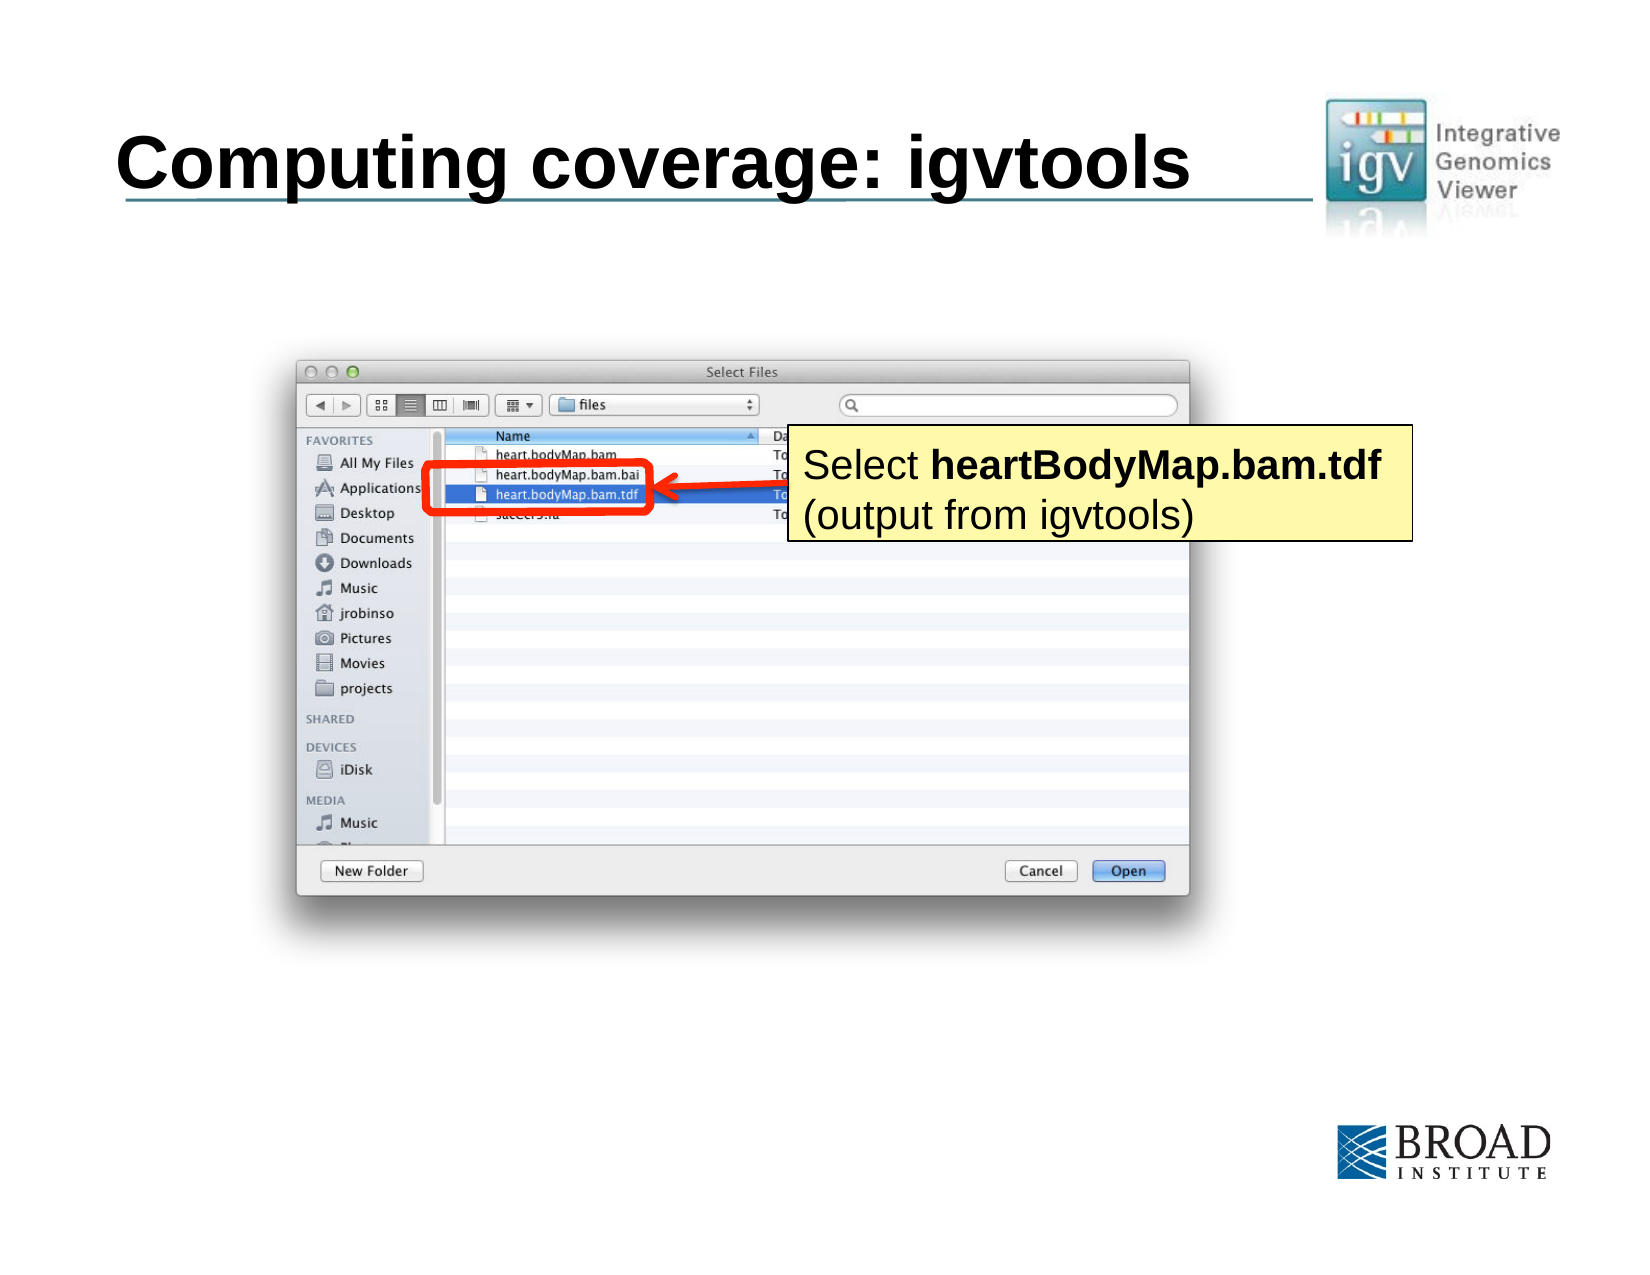

# Computing coverage: igvtools

Select heartBodyMap.bam.tdf
(output from igvtools)